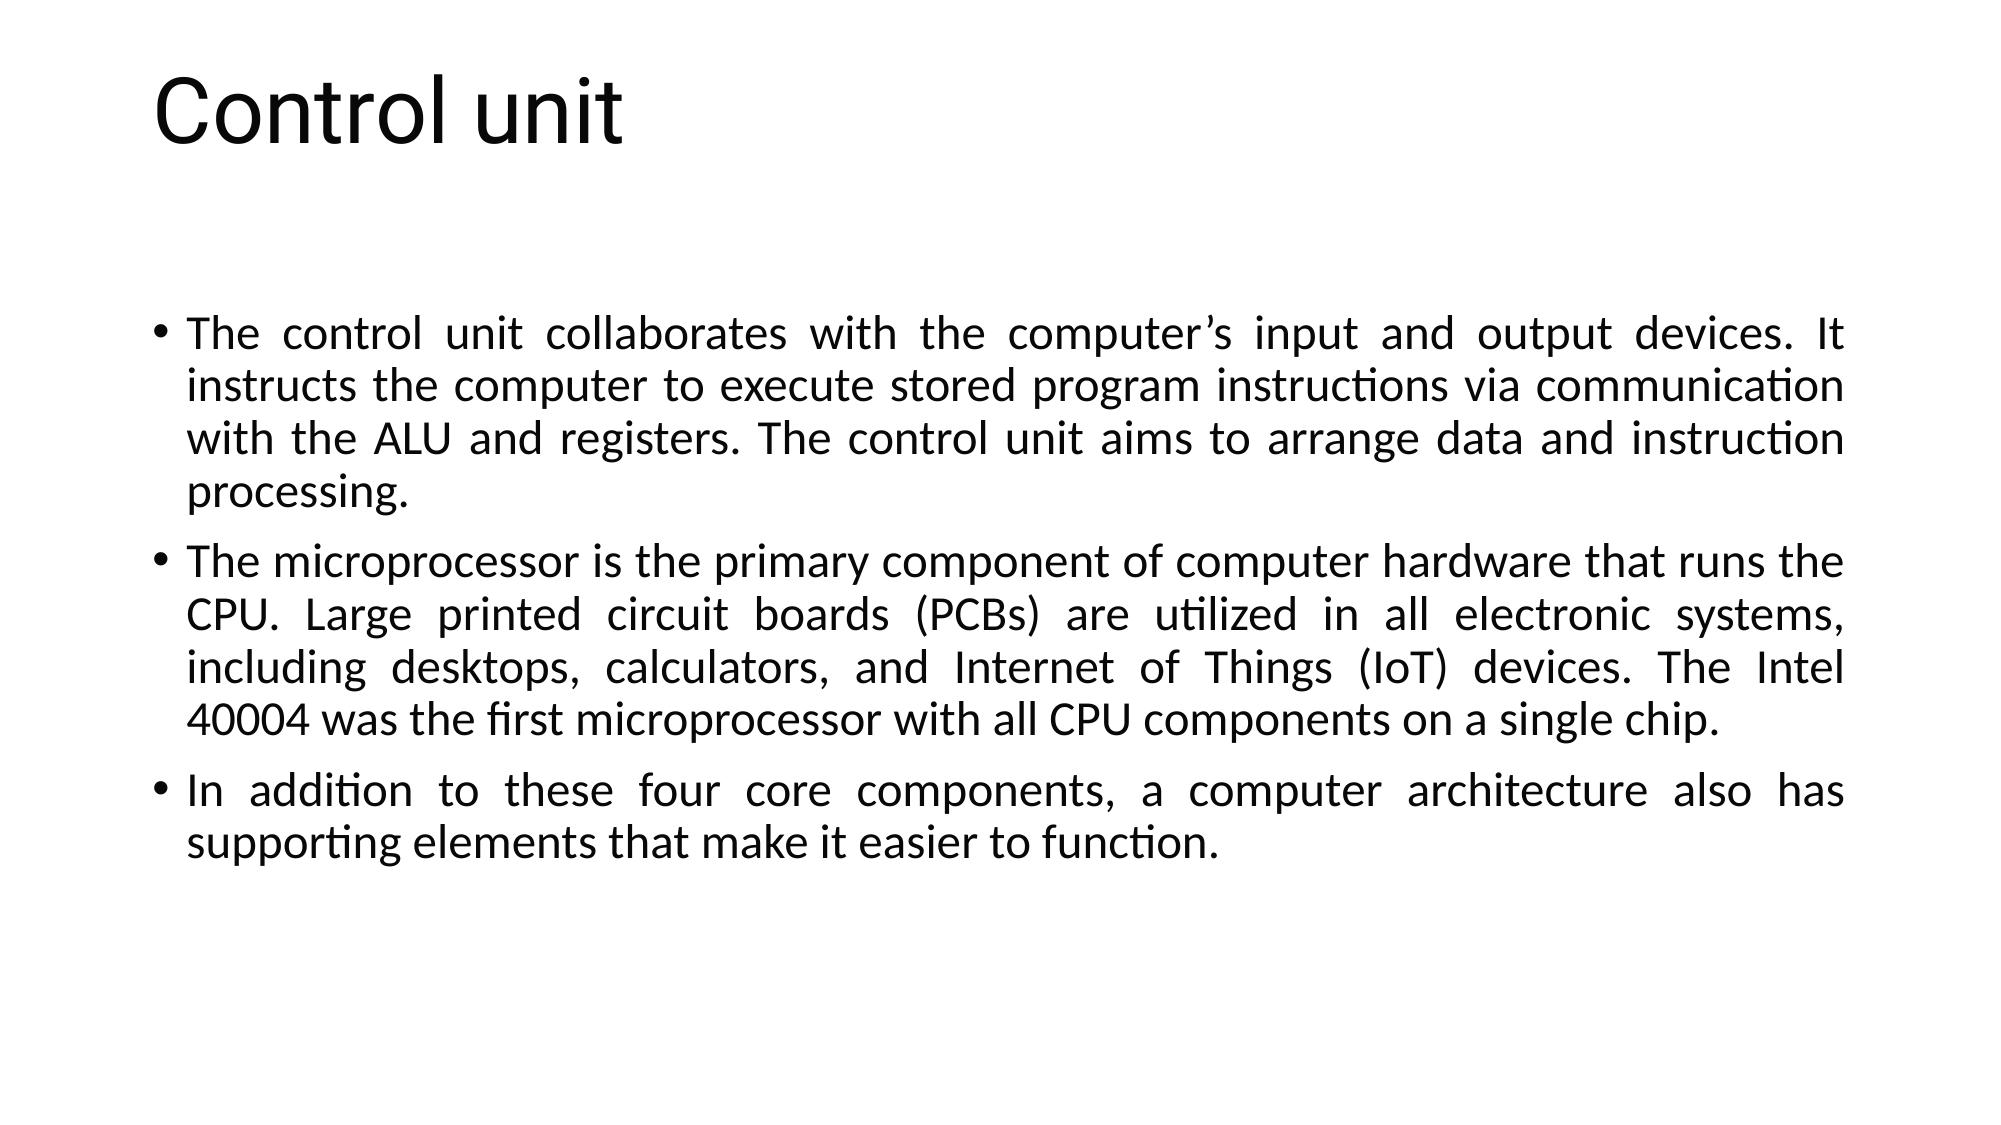

# Control unit
The control unit collaborates with the computer’s input and output devices. It instructs the computer to execute stored program instructions via communication with the ALU and registers. The control unit aims to arrange data and instruction processing.
The microprocessor is the primary component of computer hardware that runs the CPU. Large printed circuit boards (PCBs) are utilized in all electronic systems, including desktops, calculators, and Internet of Things (IoT) devices. The Intel 40004 was the first microprocessor with all CPU components on a single chip.
In addition to these four core components, a computer architecture also has supporting elements that make it easier to function.